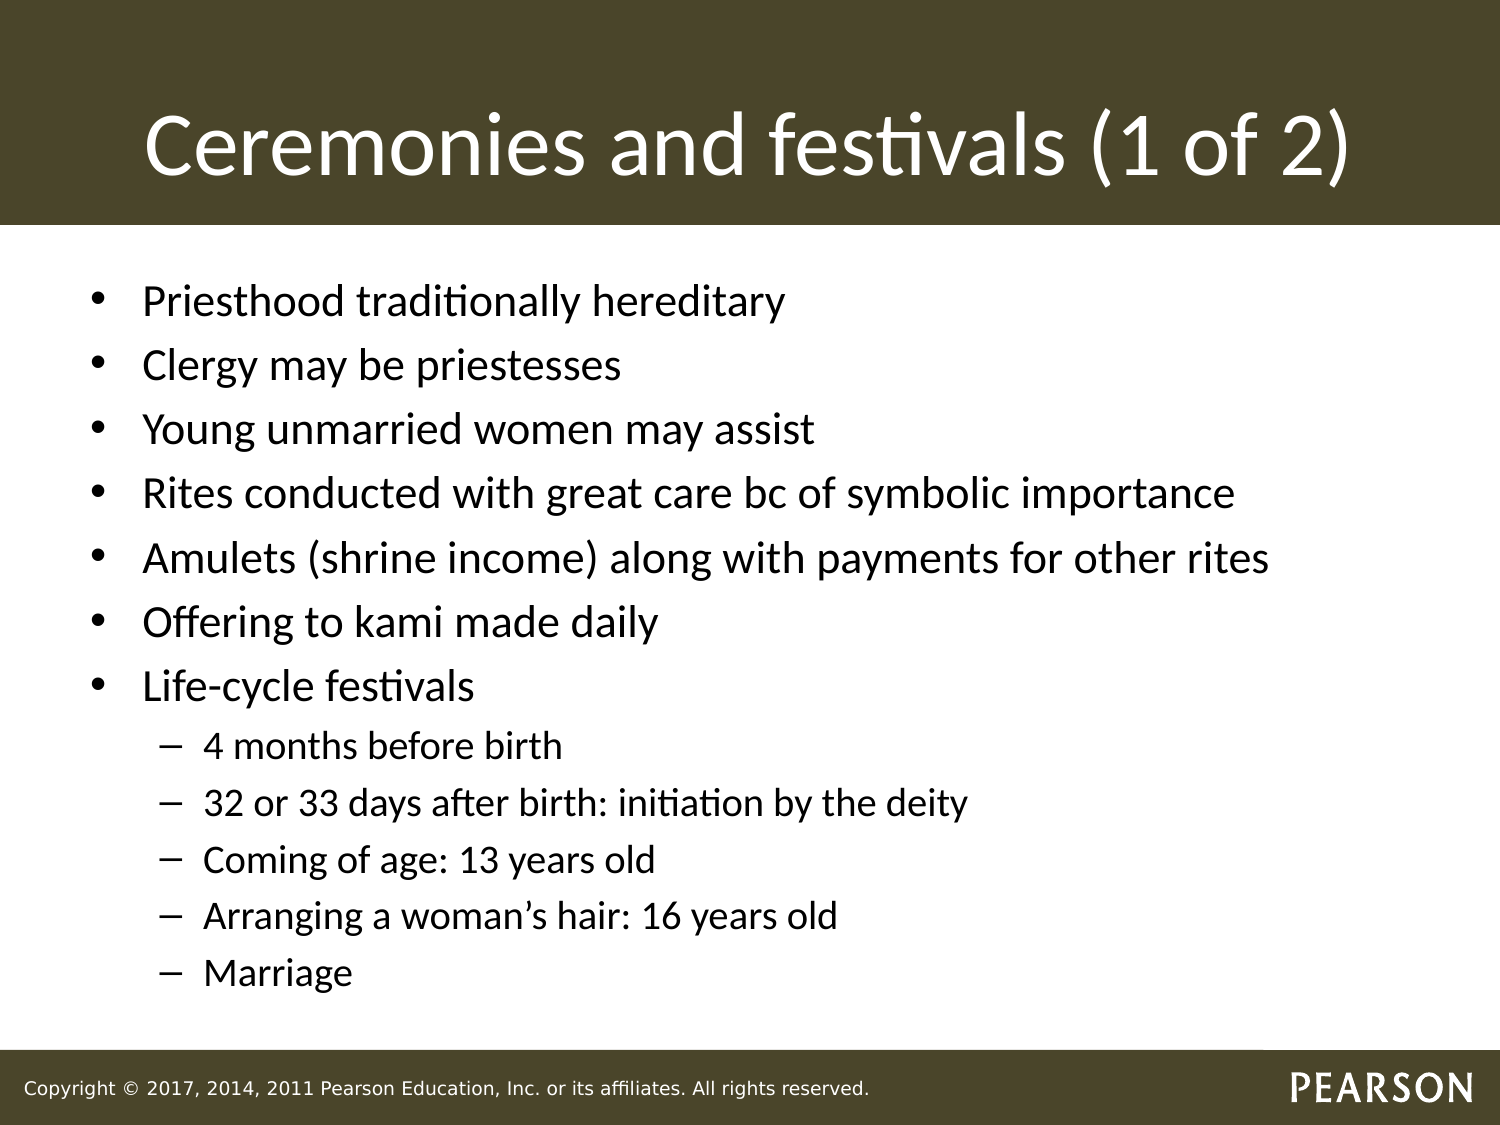

# Ceremonies and festivals (1 of 2)
Priesthood traditionally hereditary
Clergy may be priestesses
Young unmarried women may assist
Rites conducted with great care bc of symbolic importance
Amulets (shrine income) along with payments for other rites
Offering to kami made daily
Life-cycle festivals
4 months before birth
32 or 33 days after birth: initiation by the deity
Coming of age: 13 years old
Arranging a woman’s hair: 16 years old
Marriage